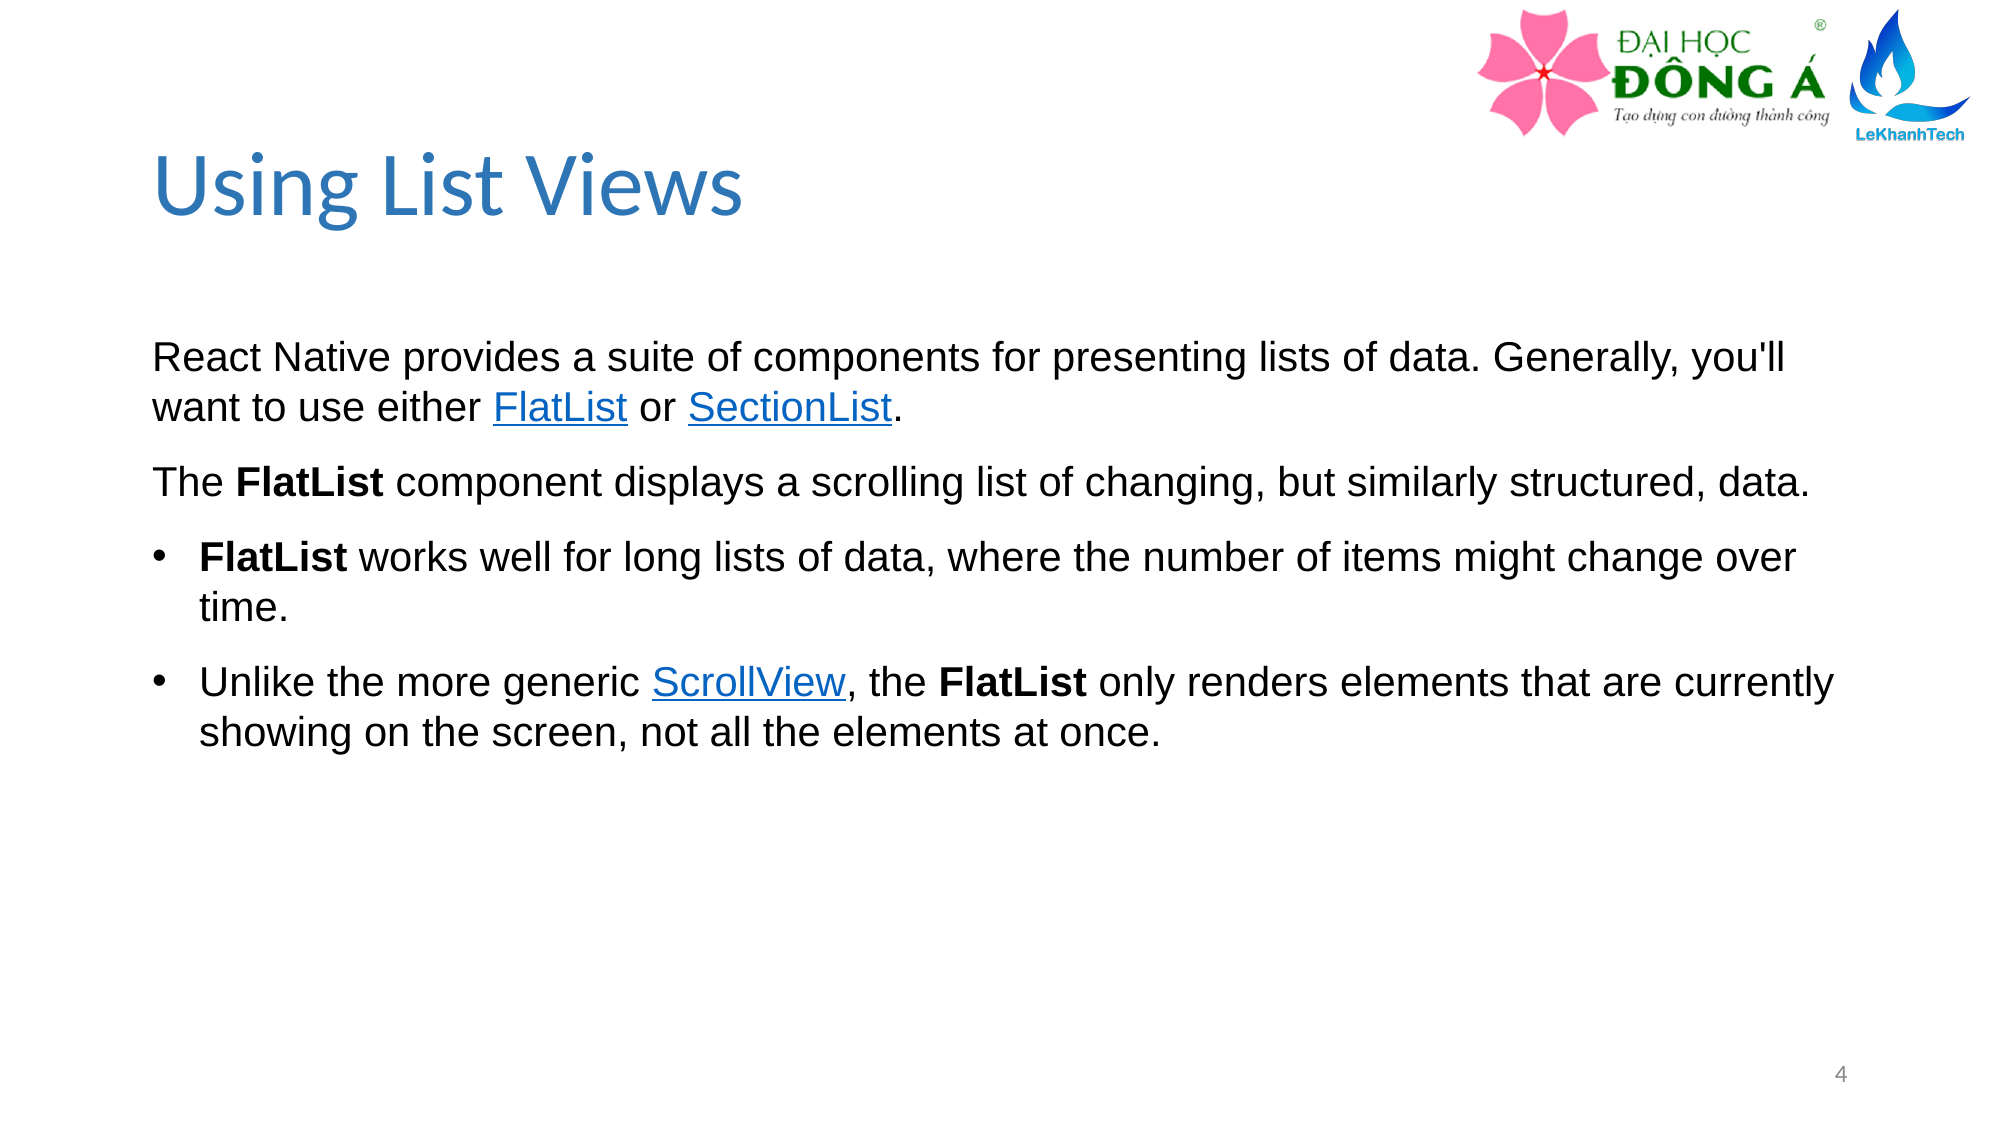

# Using List Views
React Native provides a suite of components for presenting lists of data. Generally, you'll want to use either FlatList or SectionList.
The FlatList component displays a scrolling list of changing, but similarly structured, data.
FlatList works well for long lists of data, where the number of items might change over time.
Unlike the more generic ScrollView, the FlatList only renders elements that are currently showing on the screen, not all the elements at once.
4